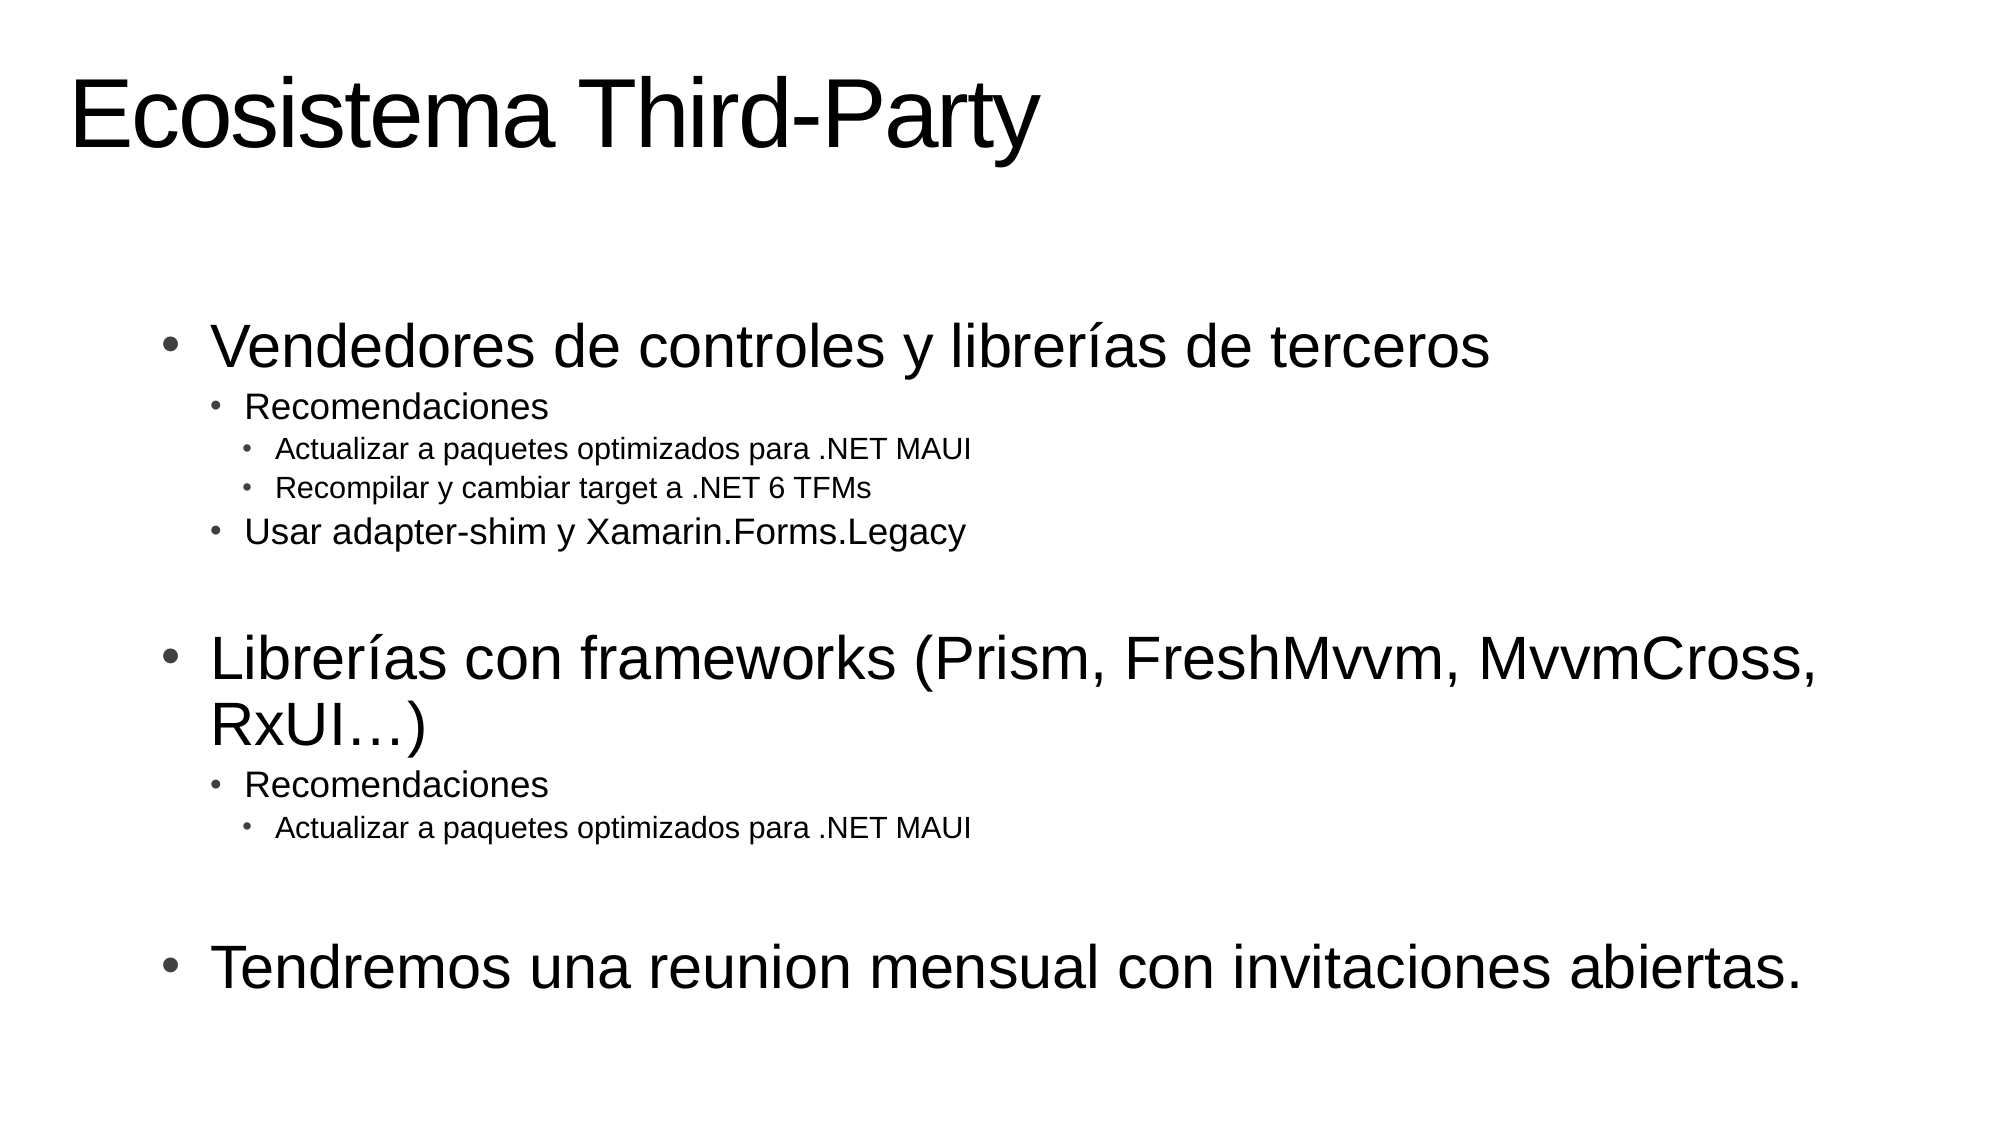

# Ecosistema Third-Party
Vendedores de controles y librerías de terceros
Recomendaciones
Actualizar a paquetes optimizados para .NET MAUI
Recompilar y cambiar target a .NET 6 TFMs
Usar adapter-shim y Xamarin.Forms.Legacy

Librerías con frameworks (Prism, FreshMvvm, MvvmCross, RxUI…)
Recomendaciones
Actualizar a paquetes optimizados para .NET MAUI

Tendremos una reunion mensual con invitaciones abiertas.